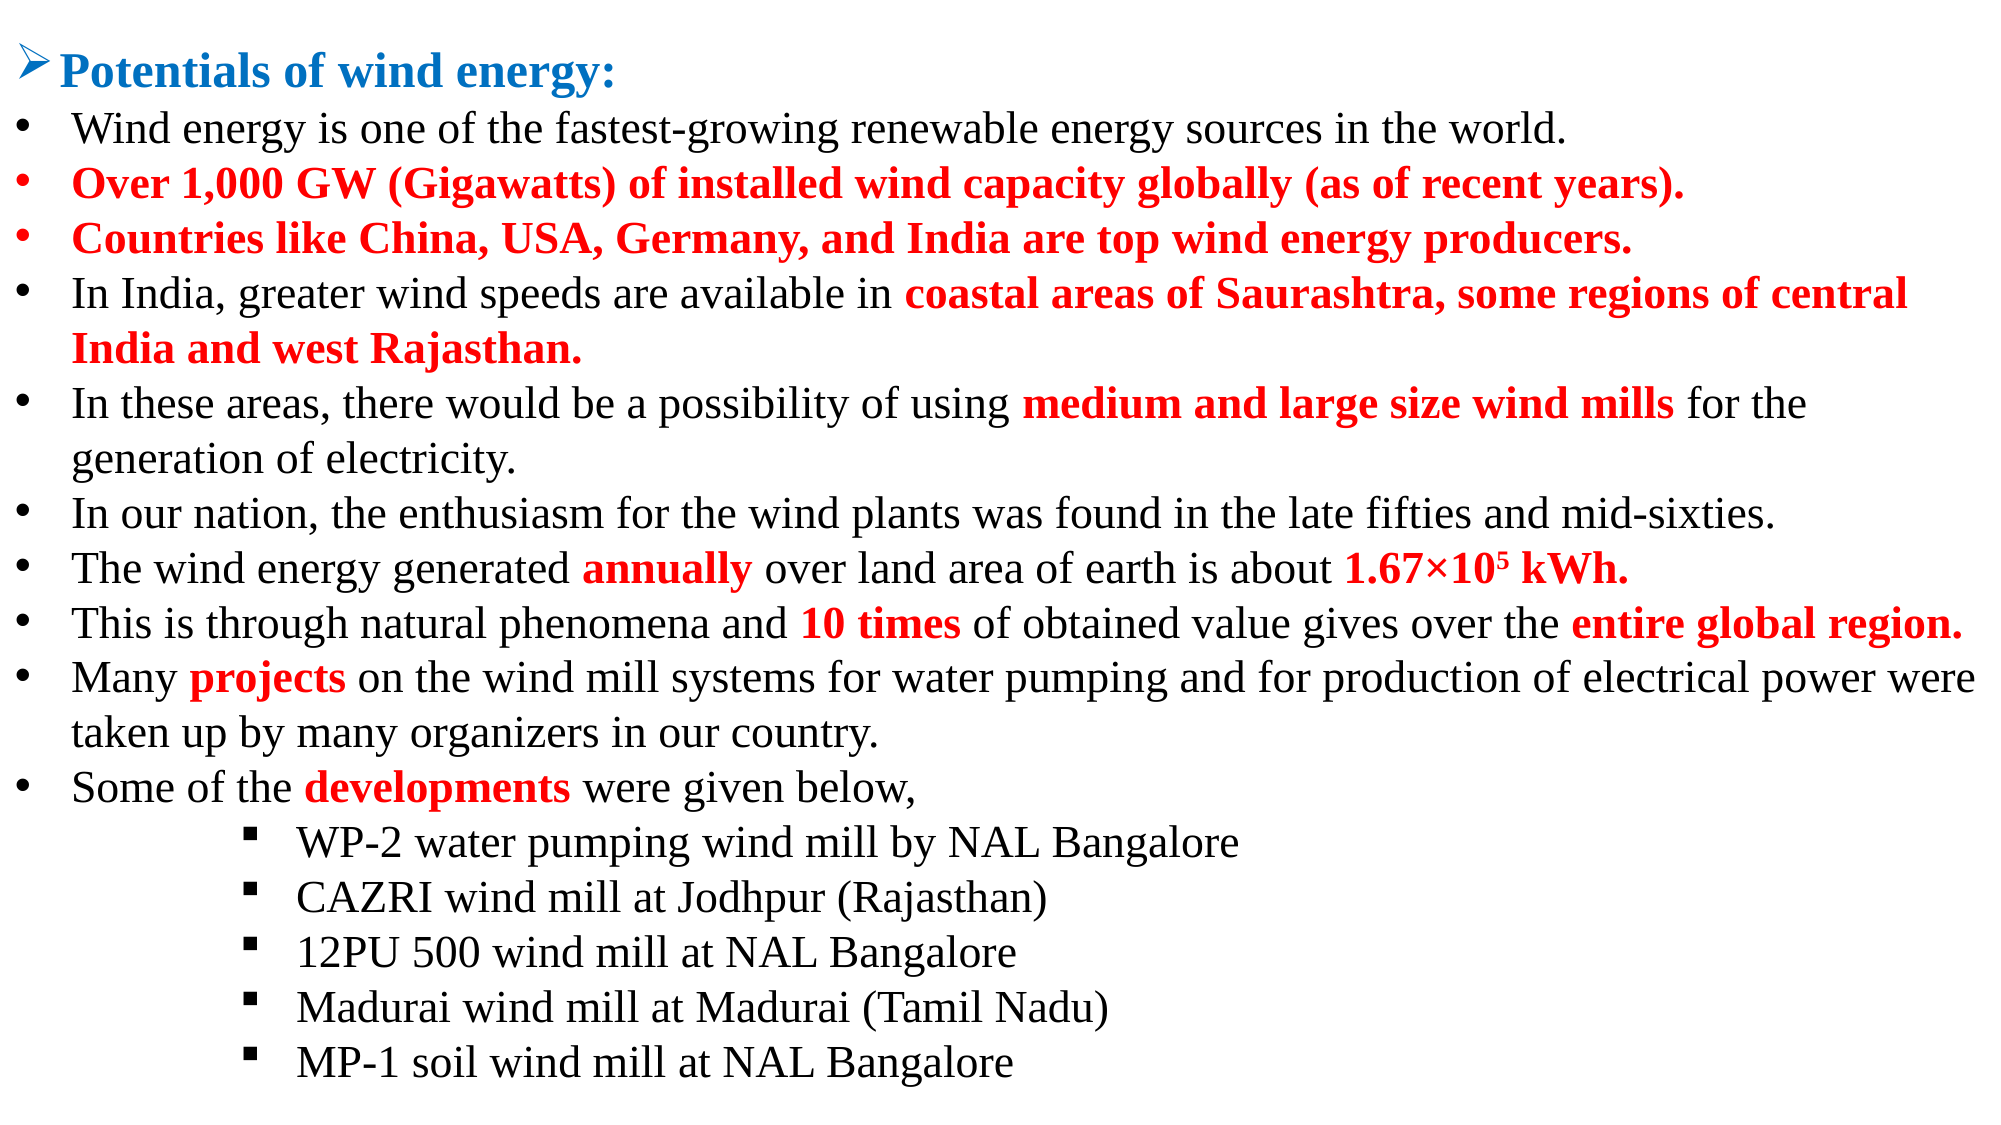

Potentials of wind energy:
Wind energy is one of the fastest-growing renewable energy sources in the world.
Over 1,000 GW (Gigawatts) of installed wind capacity globally (as of recent years).
Countries like China, USA, Germany, and India are top wind energy producers.
In India, greater wind speeds are available in coastal areas of Saurashtra, some regions of central India and west Rajasthan.
In these areas, there would be a possibility of using medium and large size wind mills for the generation of electricity.
In our nation, the enthusiasm for the wind plants was found in the late fifties and mid-sixties.
The wind energy generated annually over land area of earth is about 1.67×105 kWh.
This is through natural phenomena and 10 times of obtained value gives over the entire global region.
Many projects on the wind mill systems for water pumping and for production of electrical power were taken up by many organizers in our country.
Some of the developments were given below,
WP-2 water pumping wind mill by NAL Bangalore
CAZRI wind mill at Jodhpur (Rajasthan)
12PU 500 wind mill at NAL Bangalore
Madurai wind mill at Madurai (Tamil Nadu)
MP-1 soil wind mill at NAL Bangalore